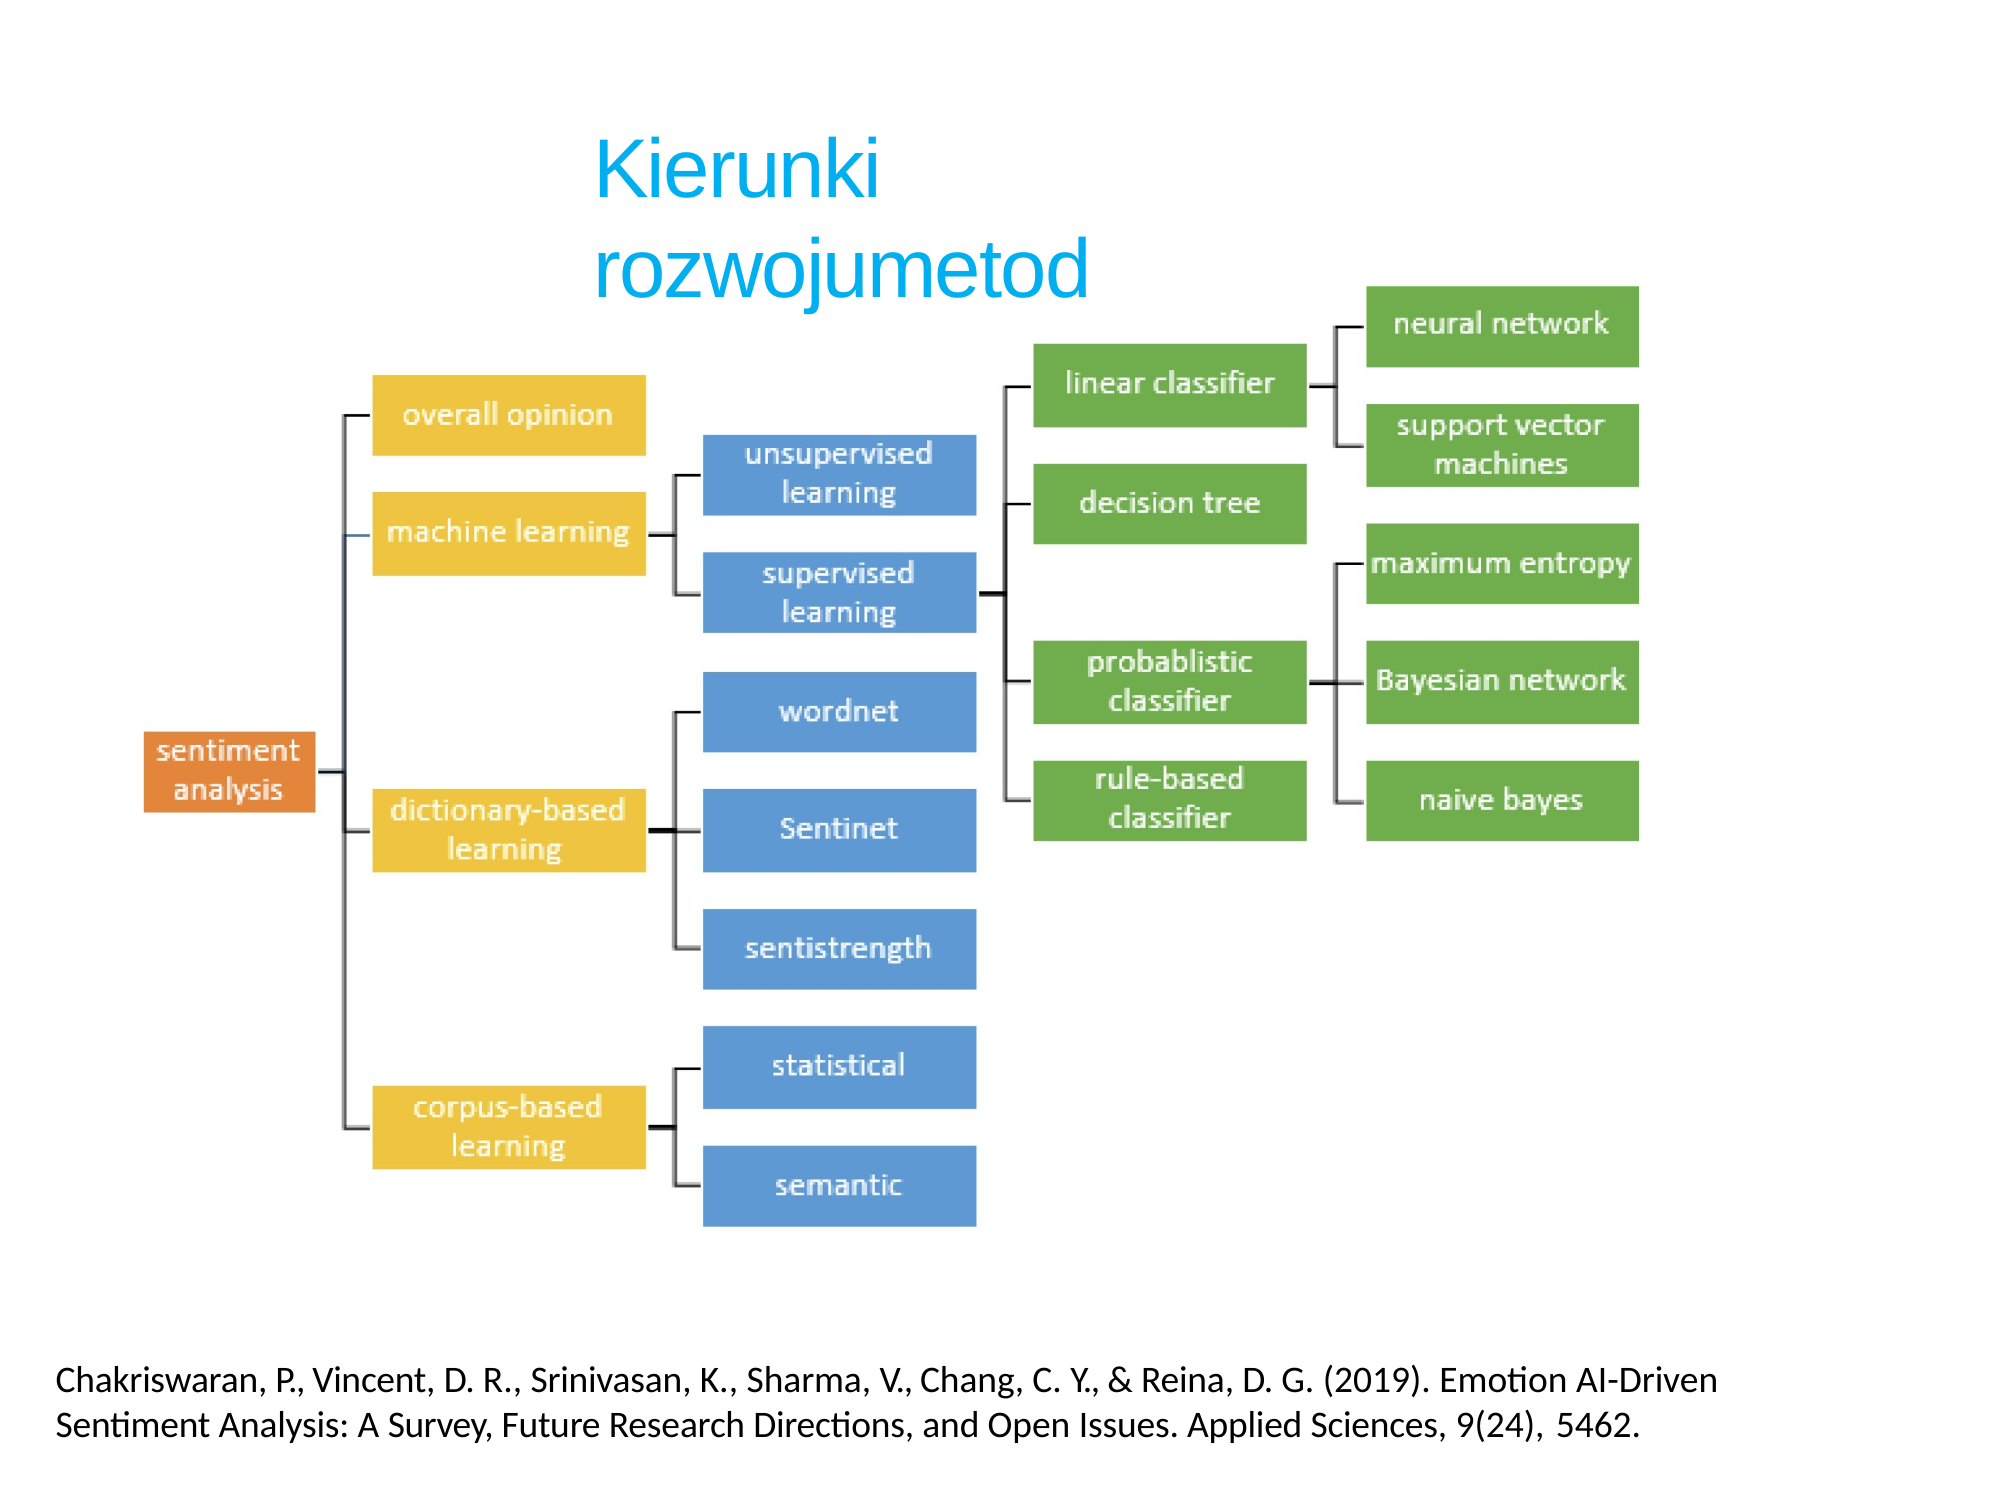

# Kierunki rozwojumetod

Chakriswaran, P., Vincent, D. R., Srinivasan, K., Sharma, V., Chang, C. Y., & Reina, D. G. (2019). Emotion AI-Driven  Sentiment Analysis: A Survey, Future Research Directions, and Open Issues. Applied Sciences, 9(24), 5462.